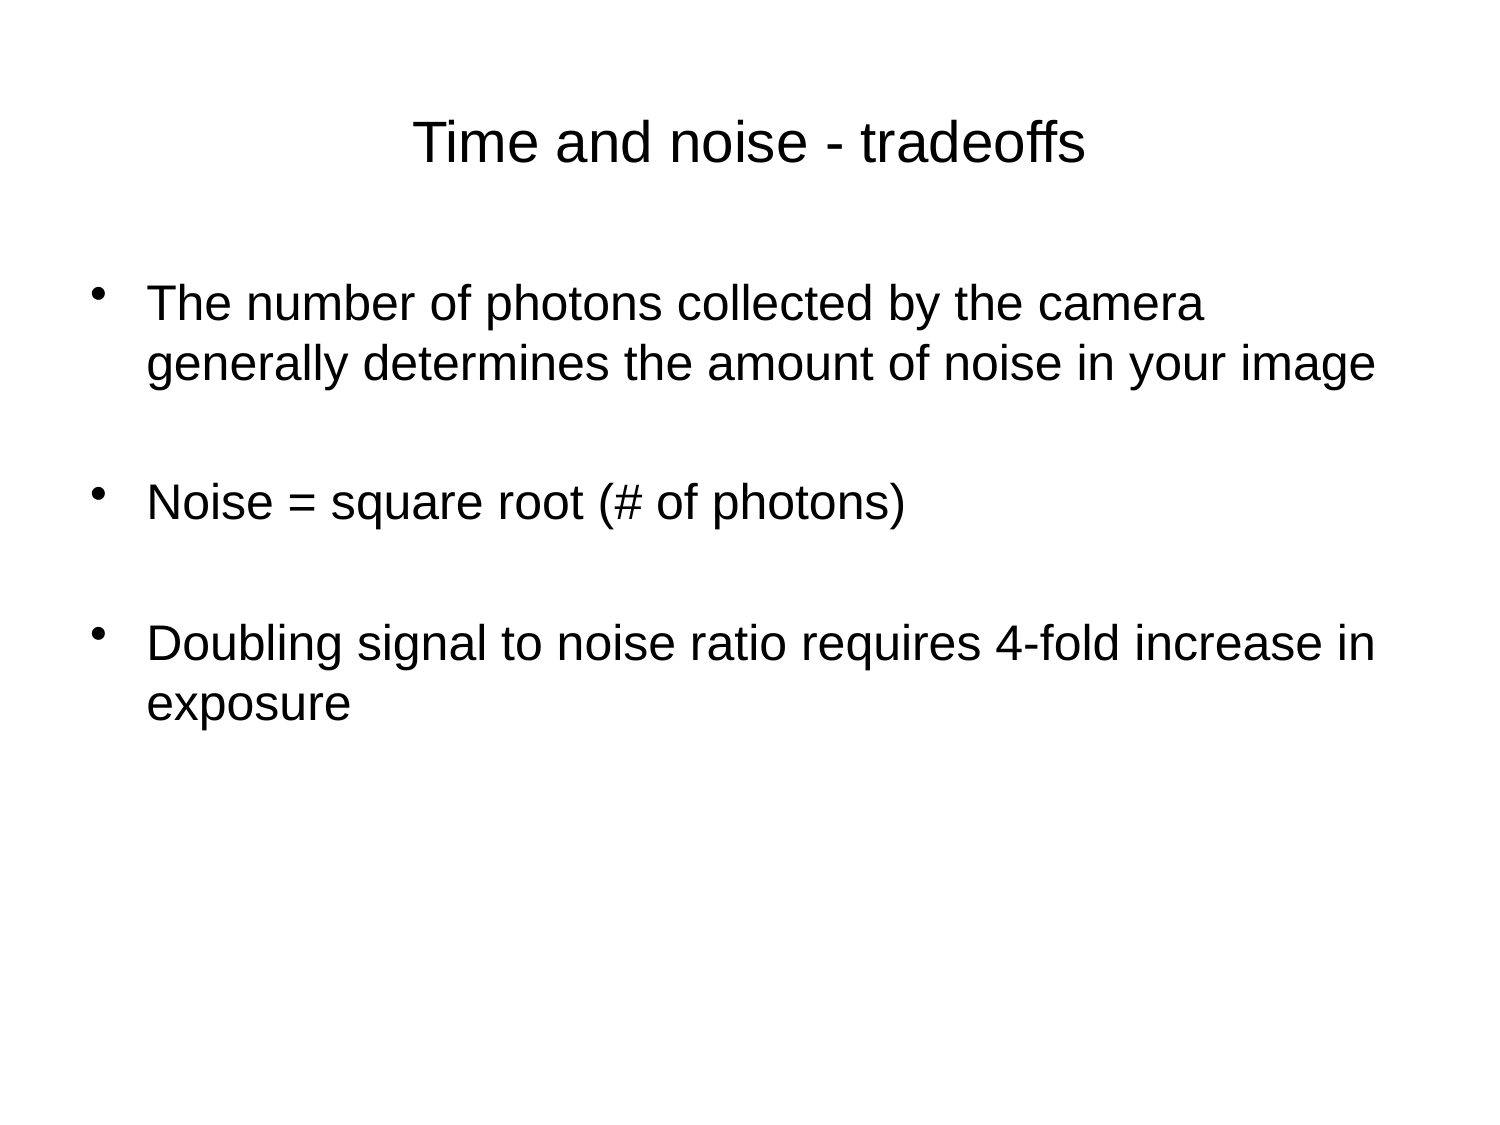

# Time and noise - tradeoffs
The number of photons collected by the camera generally determines the amount of noise in your image

Noise = square root (# of photons)

Doubling signal to noise ratio requires 4-fold increase in exposure